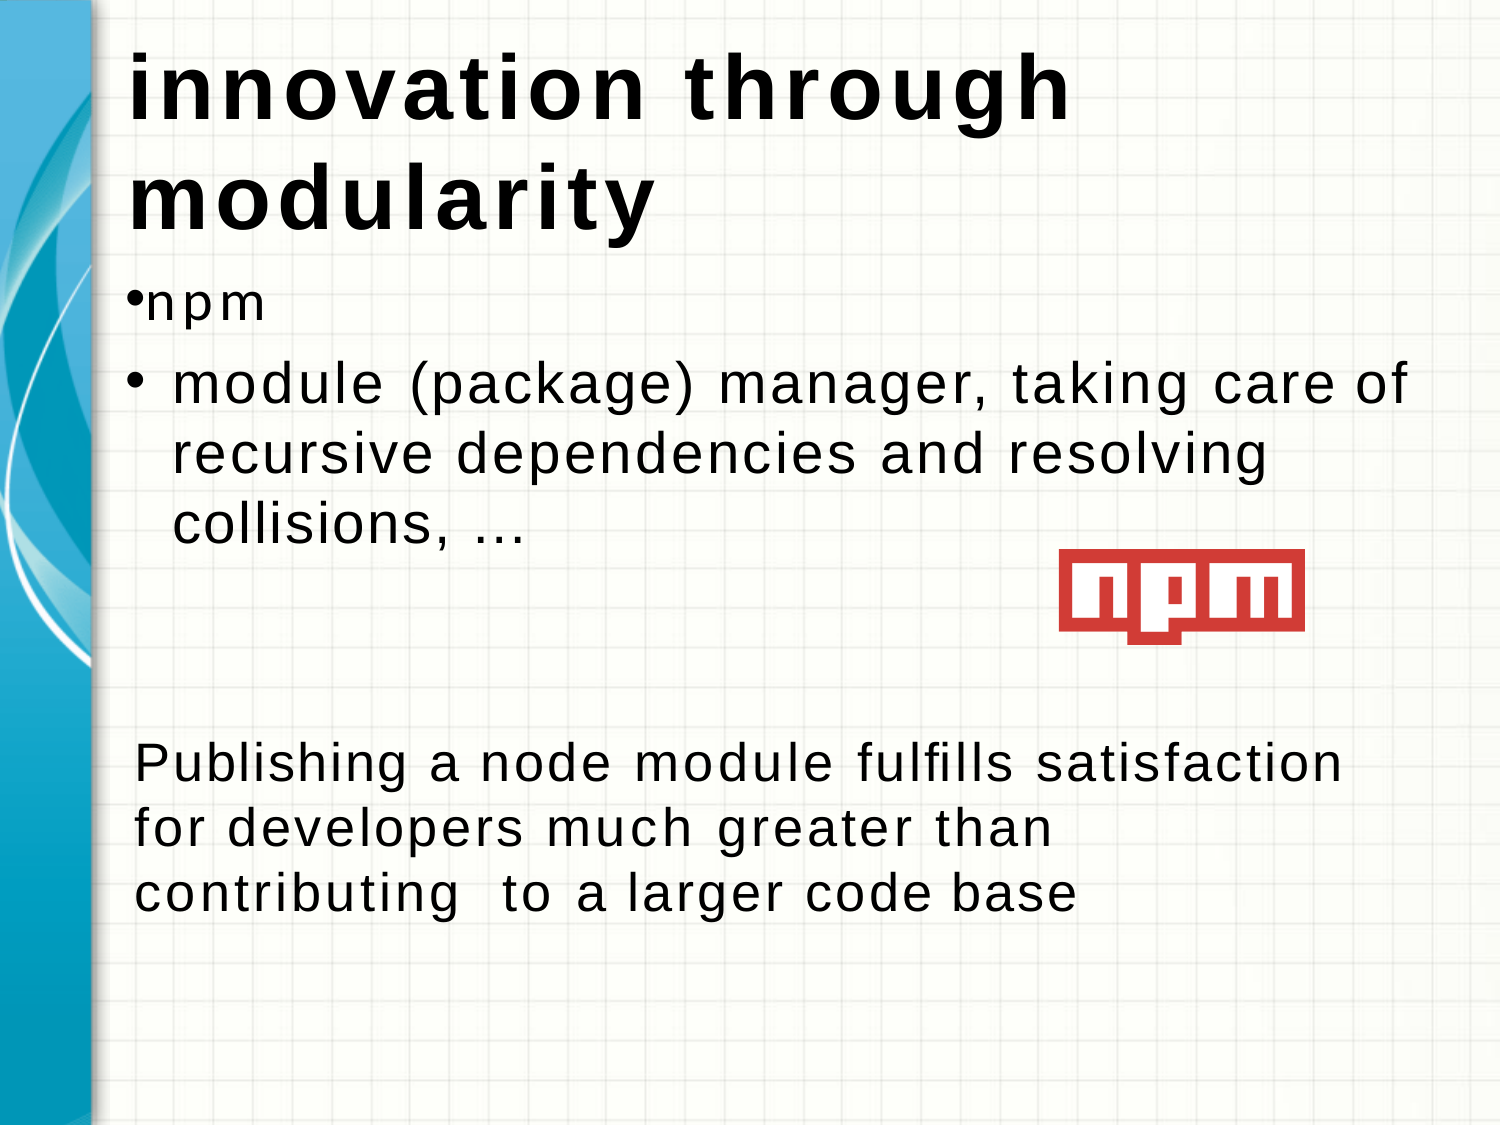

# innovation through modularity
npm
module (package) manager, taking care of  recursive dependencies and resolving  collisions, …

Publishing a node module fulﬁlls satisfaction  for developers much greater than contributing  to a larger code base